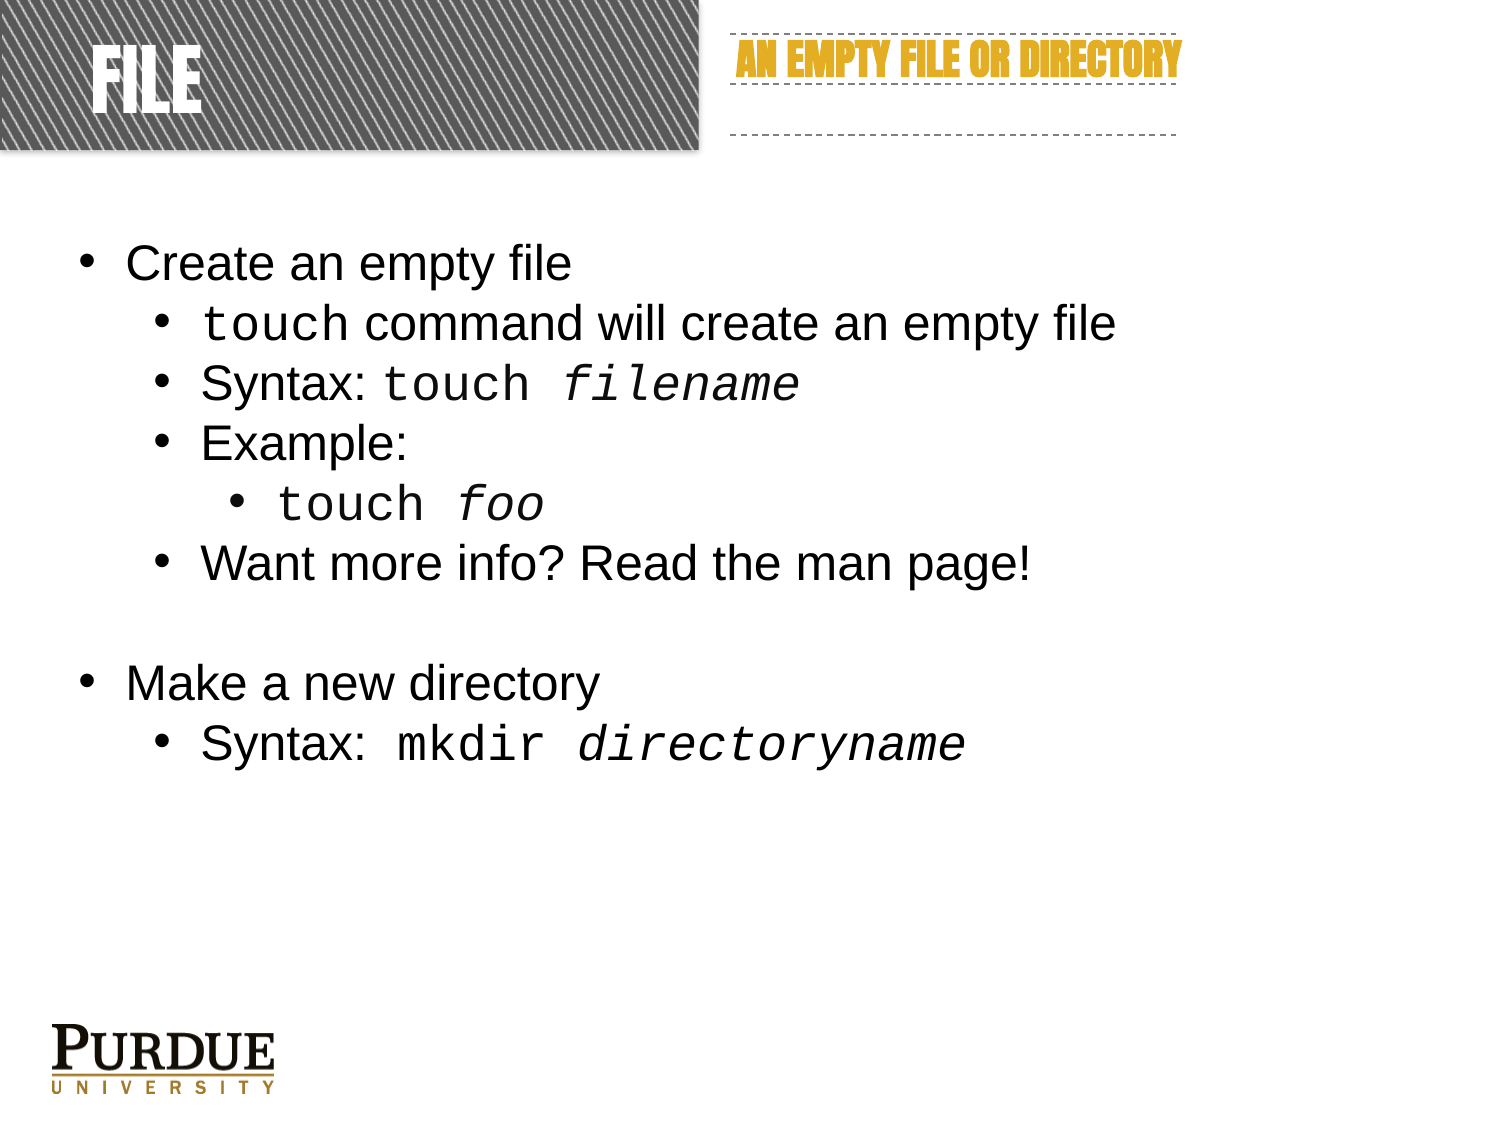

# FILE
An empty file or directory
Create an empty file
touch command will create an empty file
Syntax: touch filename
Example:
touch foo
Want more info? Read the man page!

Make a new directory
Syntax: mkdir directoryname